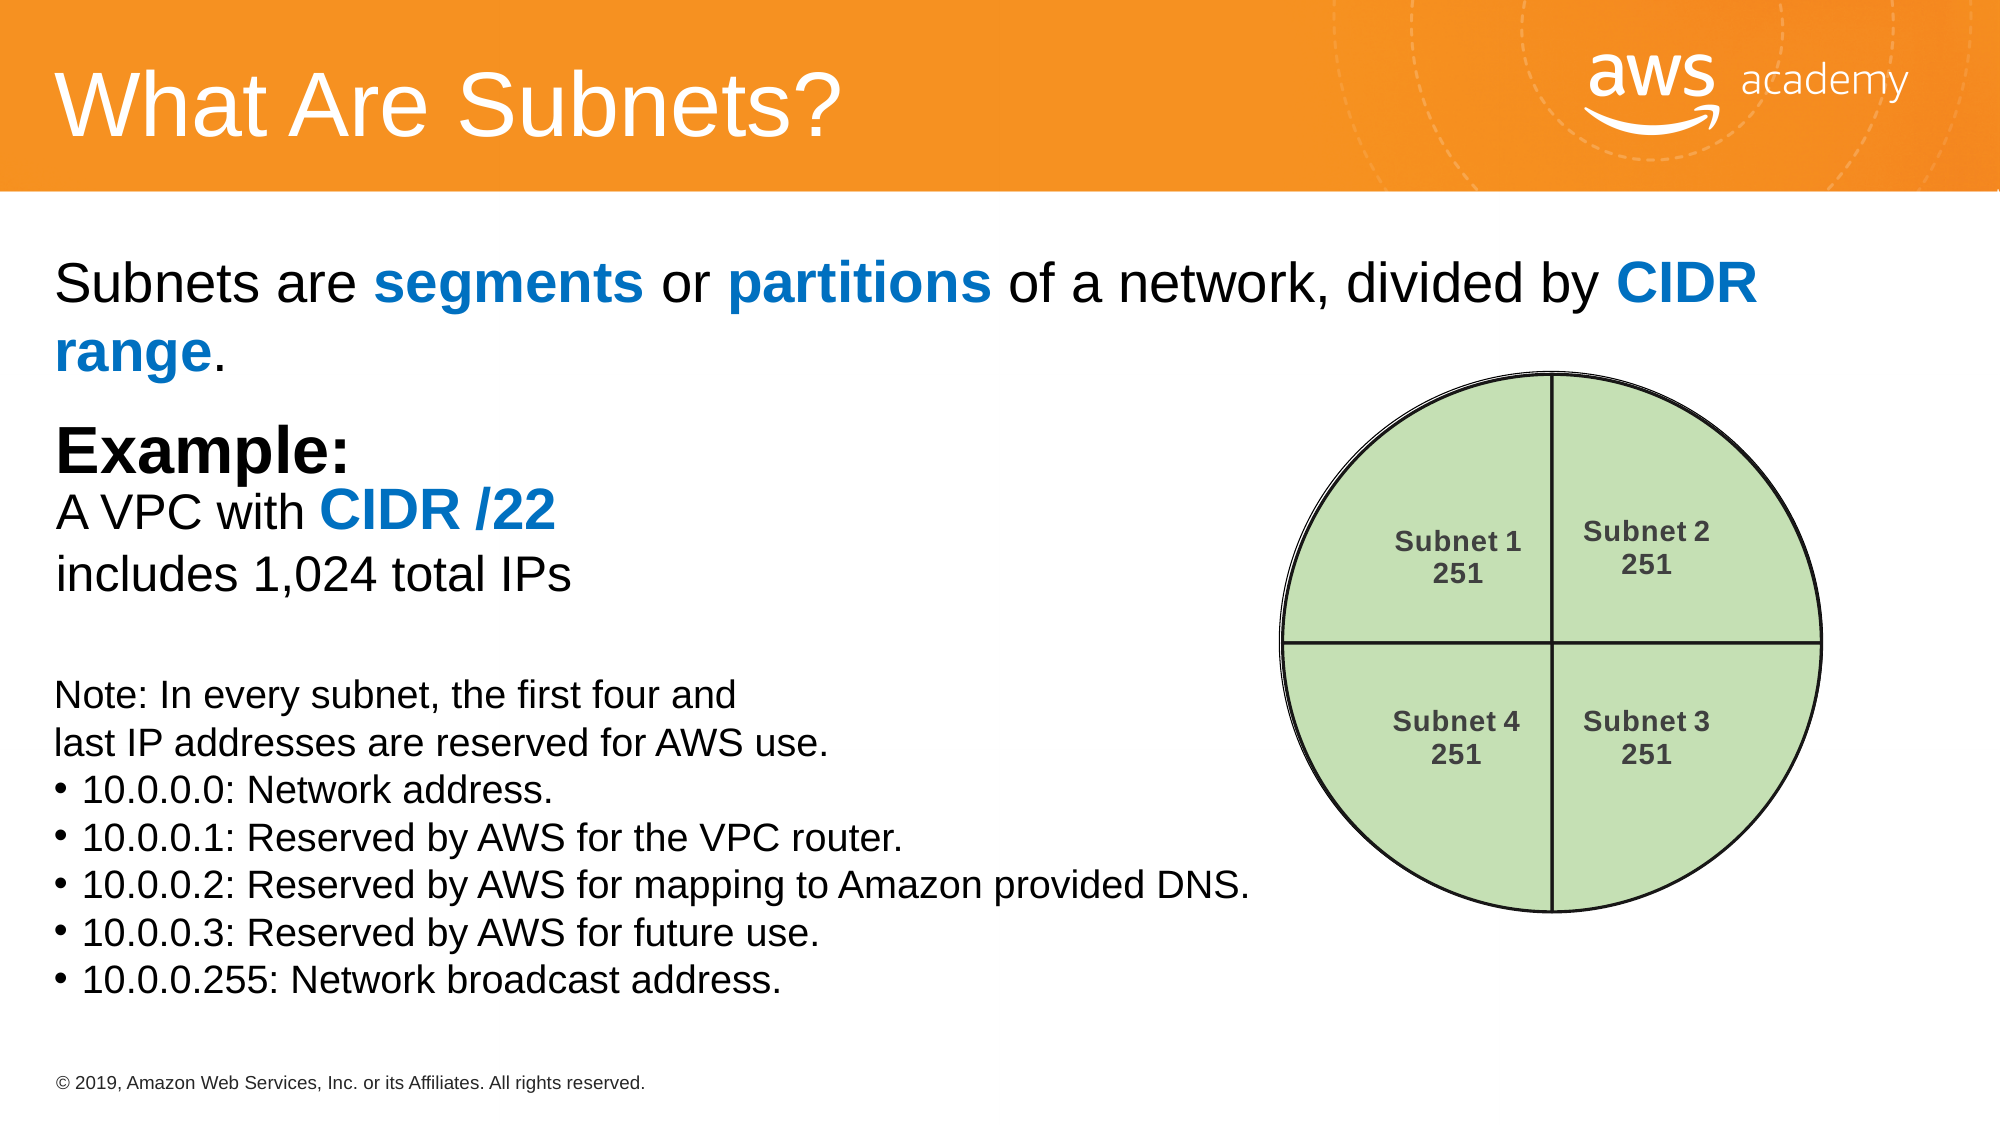

# What Are Subnets?

Subnets are segments or partitions of a network, divided by CIDR range.

### Chart

| Category | IP Addresses (1024 total IPs) |
|---|---|
| Subnet 1 | 251.0 |
| Subnet 2 | 251.0 |
| Subnet 3 | 251.0 |
| Subnet 4 | 251.0 |
Example:
A VPC with CIDR /22 includes 1,024 total IPs
1024 IPs
Note: In every subnet, the first four and
last IP addresses are reserved for AWS use.
10.0.0.0: Network address.
10.0.0.1: Reserved by AWS for the VPC router.
10.0.0.2: Reserved by AWS for mapping to Amazon provided DNS.
10.0.0.3: Reserved by AWS for future use.
10.0.0.255: Network broadcast address.